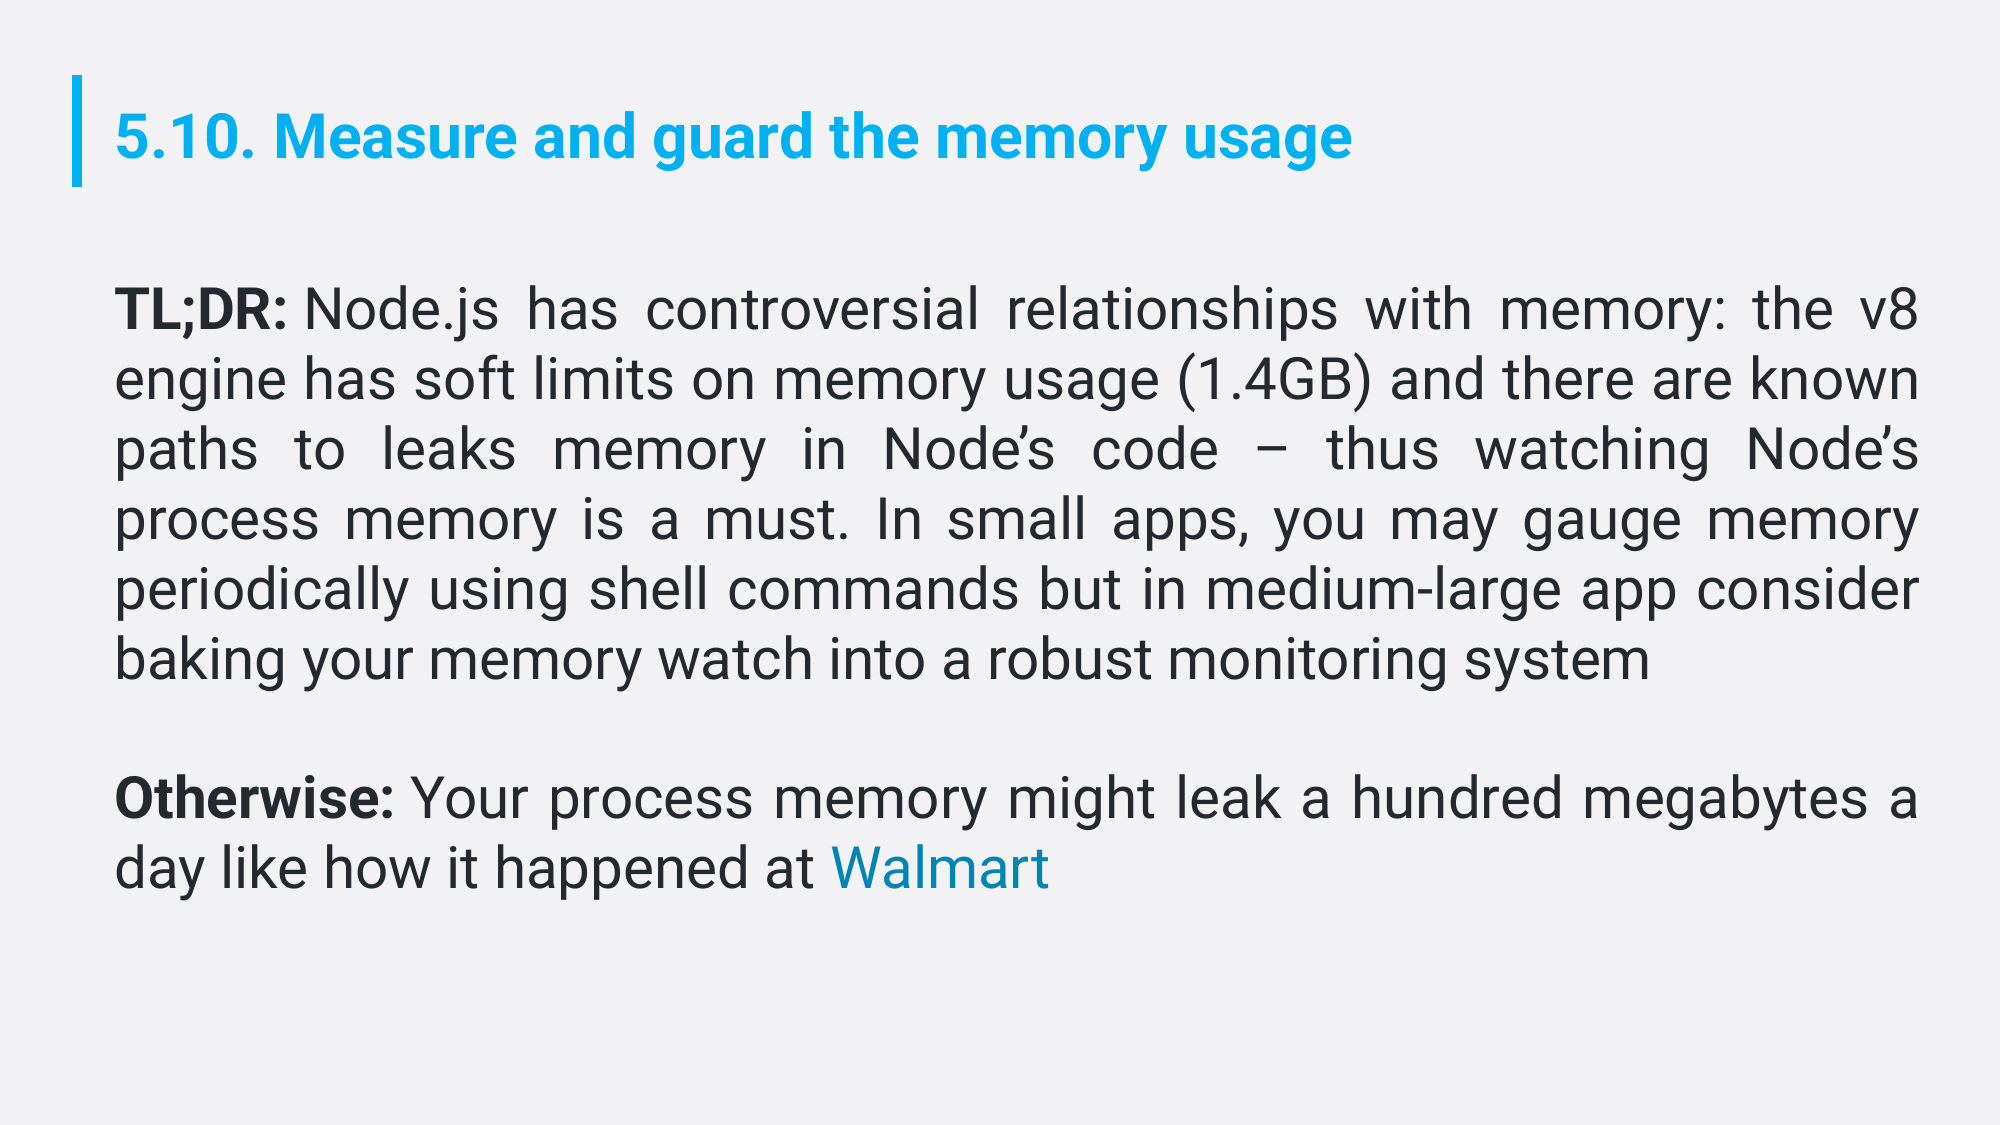

# 5.10. Measure and guard the memory usage
TL;DR: Node.js has controversial relationships with memory: the v8 engine has soft limits on memory usage (1.4GB) and there are known paths to leaks memory in Node’s code – thus watching Node’s process memory is a must. In small apps, you may gauge memory periodically using shell commands but in medium-large app consider baking your memory watch into a robust monitoring system

Otherwise: Your process memory might leak a hundred megabytes a day like how it happened at Walmart